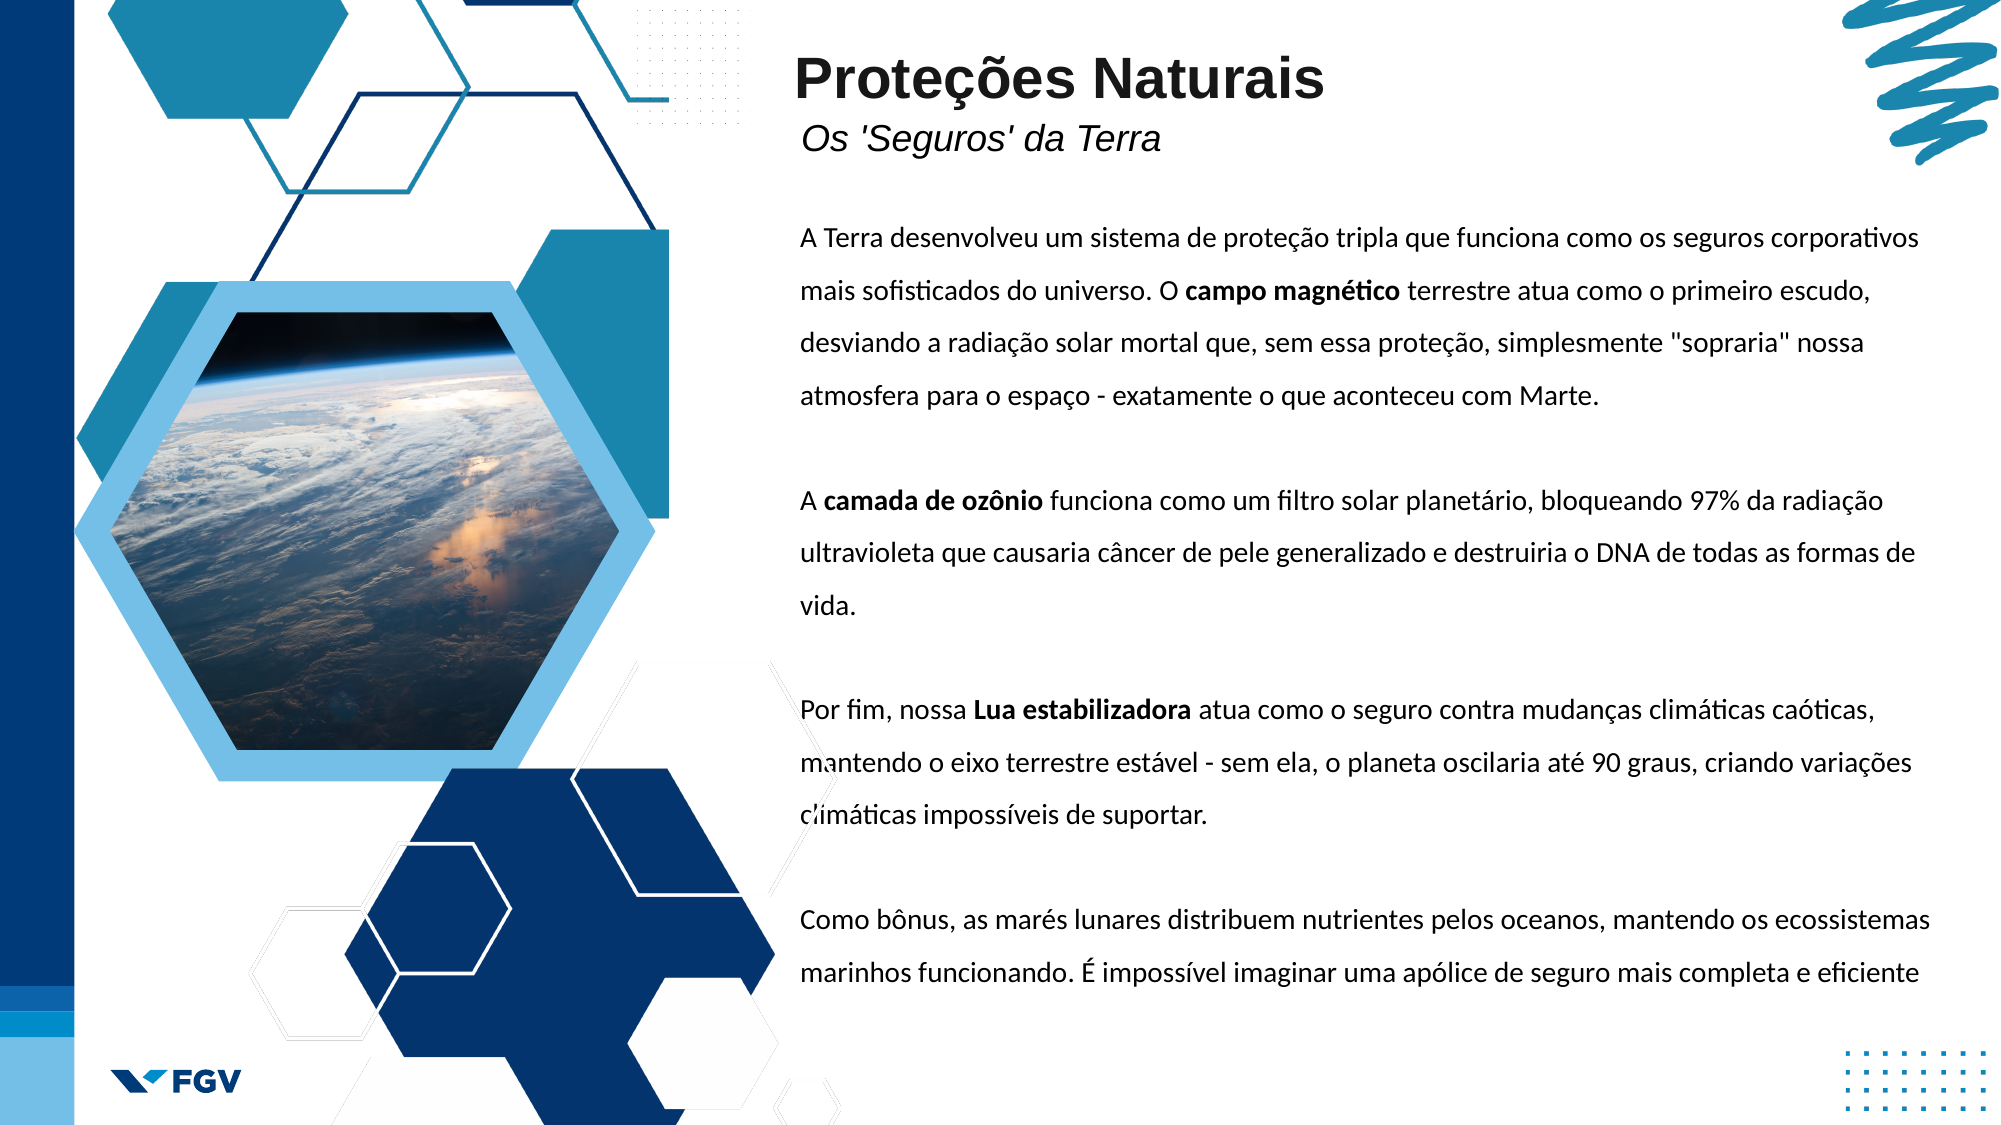

Proteções Naturais
Os 'Seguros' da Terra
A Terra desenvolveu um sistema de proteção tripla que funciona como os seguros corporativos mais sofisticados do universo. O campo magnético terrestre atua como o primeiro escudo, desviando a radiação solar mortal que, sem essa proteção, simplesmente "sopraria" nossa atmosfera para o espaço - exatamente o que aconteceu com Marte.

A camada de ozônio funciona como um filtro solar planetário, bloqueando 97% da radiação ultravioleta que causaria câncer de pele generalizado e destruiria o DNA de todas as formas de vida.

Por fim, nossa Lua estabilizadora atua como o seguro contra mudanças climáticas caóticas, mantendo o eixo terrestre estável - sem ela, o planeta oscilaria até 90 graus, criando variações climáticas impossíveis de suportar.

Como bônus, as marés lunares distribuem nutrientes pelos oceanos, mantendo os ecossistemas marinhos funcionando. É impossível imaginar uma apólice de seguro mais completa e eficiente